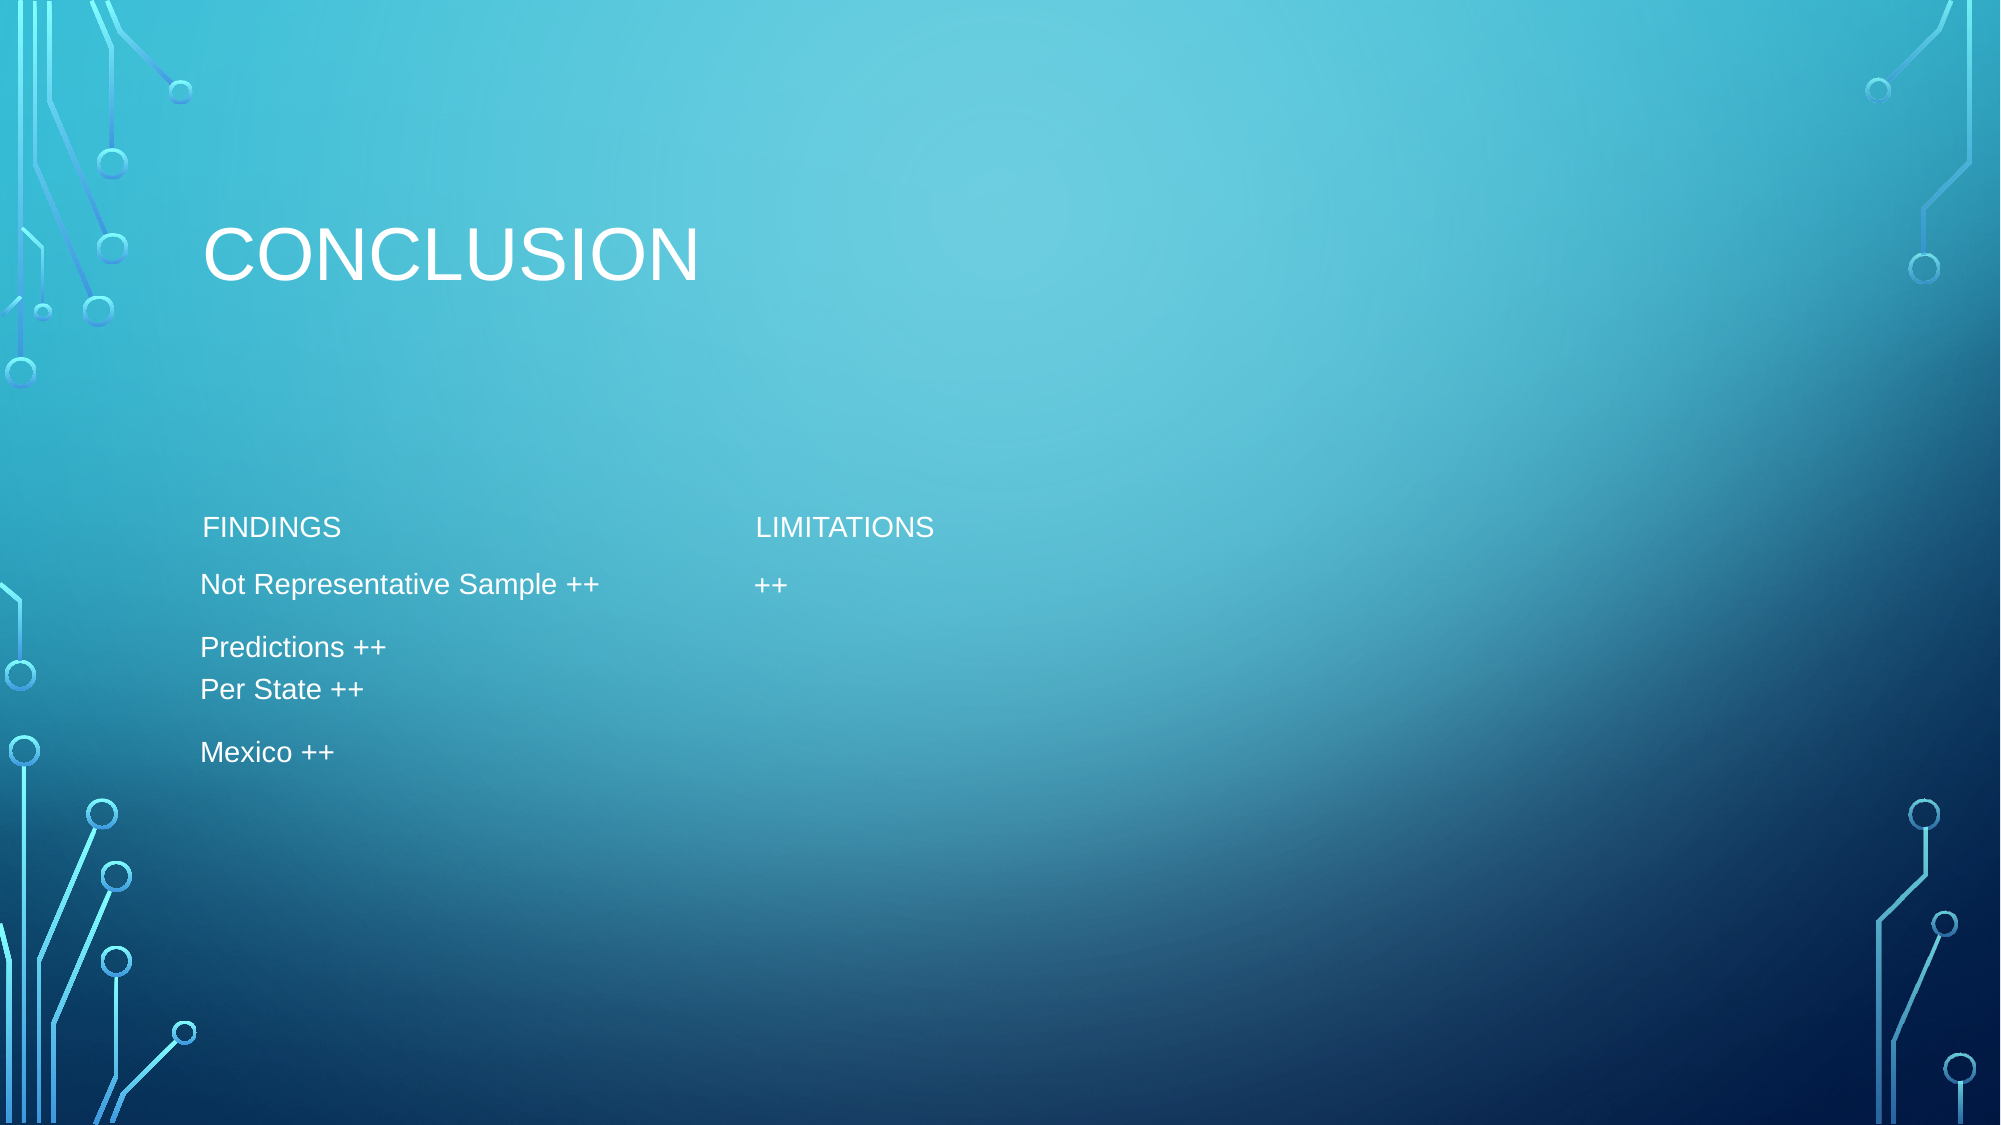

# conclusion
fINDINGS
lIMITATIONS
Not Representative Sample ++
Predictions ++
Per State ++
Mexico ++
++